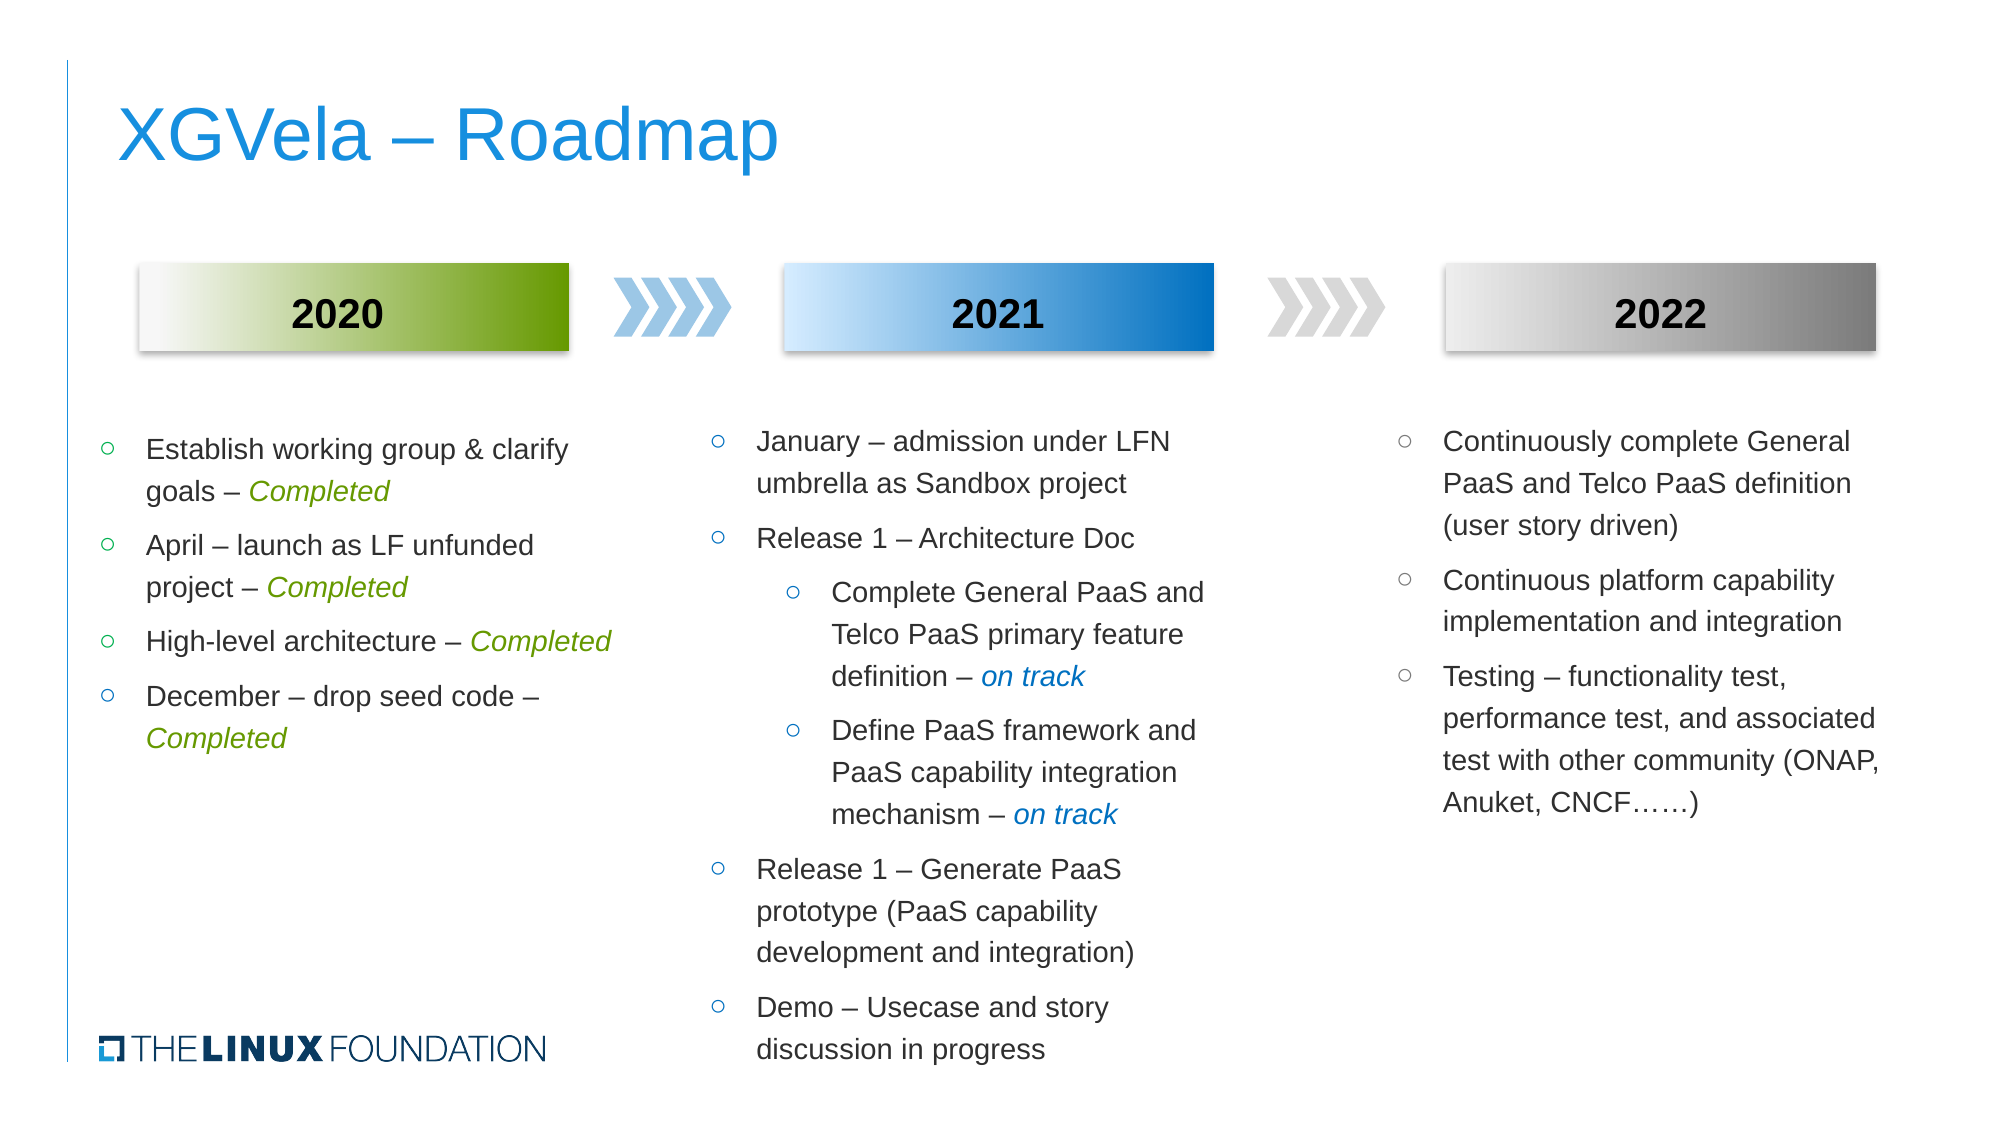

XGVela – Roadmap

2020
2021
2022

Continuously complete General PaaS and Telco PaaS definition (user story driven)
Continuous platform capability implementation and integration
Testing – functionality test, performance test, and associated test with other community (ONAP, Anuket, CNCF……)
January – admission under LFN umbrella as Sandbox project
Release 1 – Architecture Doc
Complete General PaaS and Telco PaaS primary feature definition – on track
Define PaaS framework and PaaS capability integration mechanism – on track
Release 1 – Generate PaaS prototype (PaaS capability development and integration)
Demo – Usecase and story discussion in progress
Establish working group & clarify goals – Completed
April – launch as LF unfunded project – Completed
High-level architecture – Completed
December – drop seed code – Completed